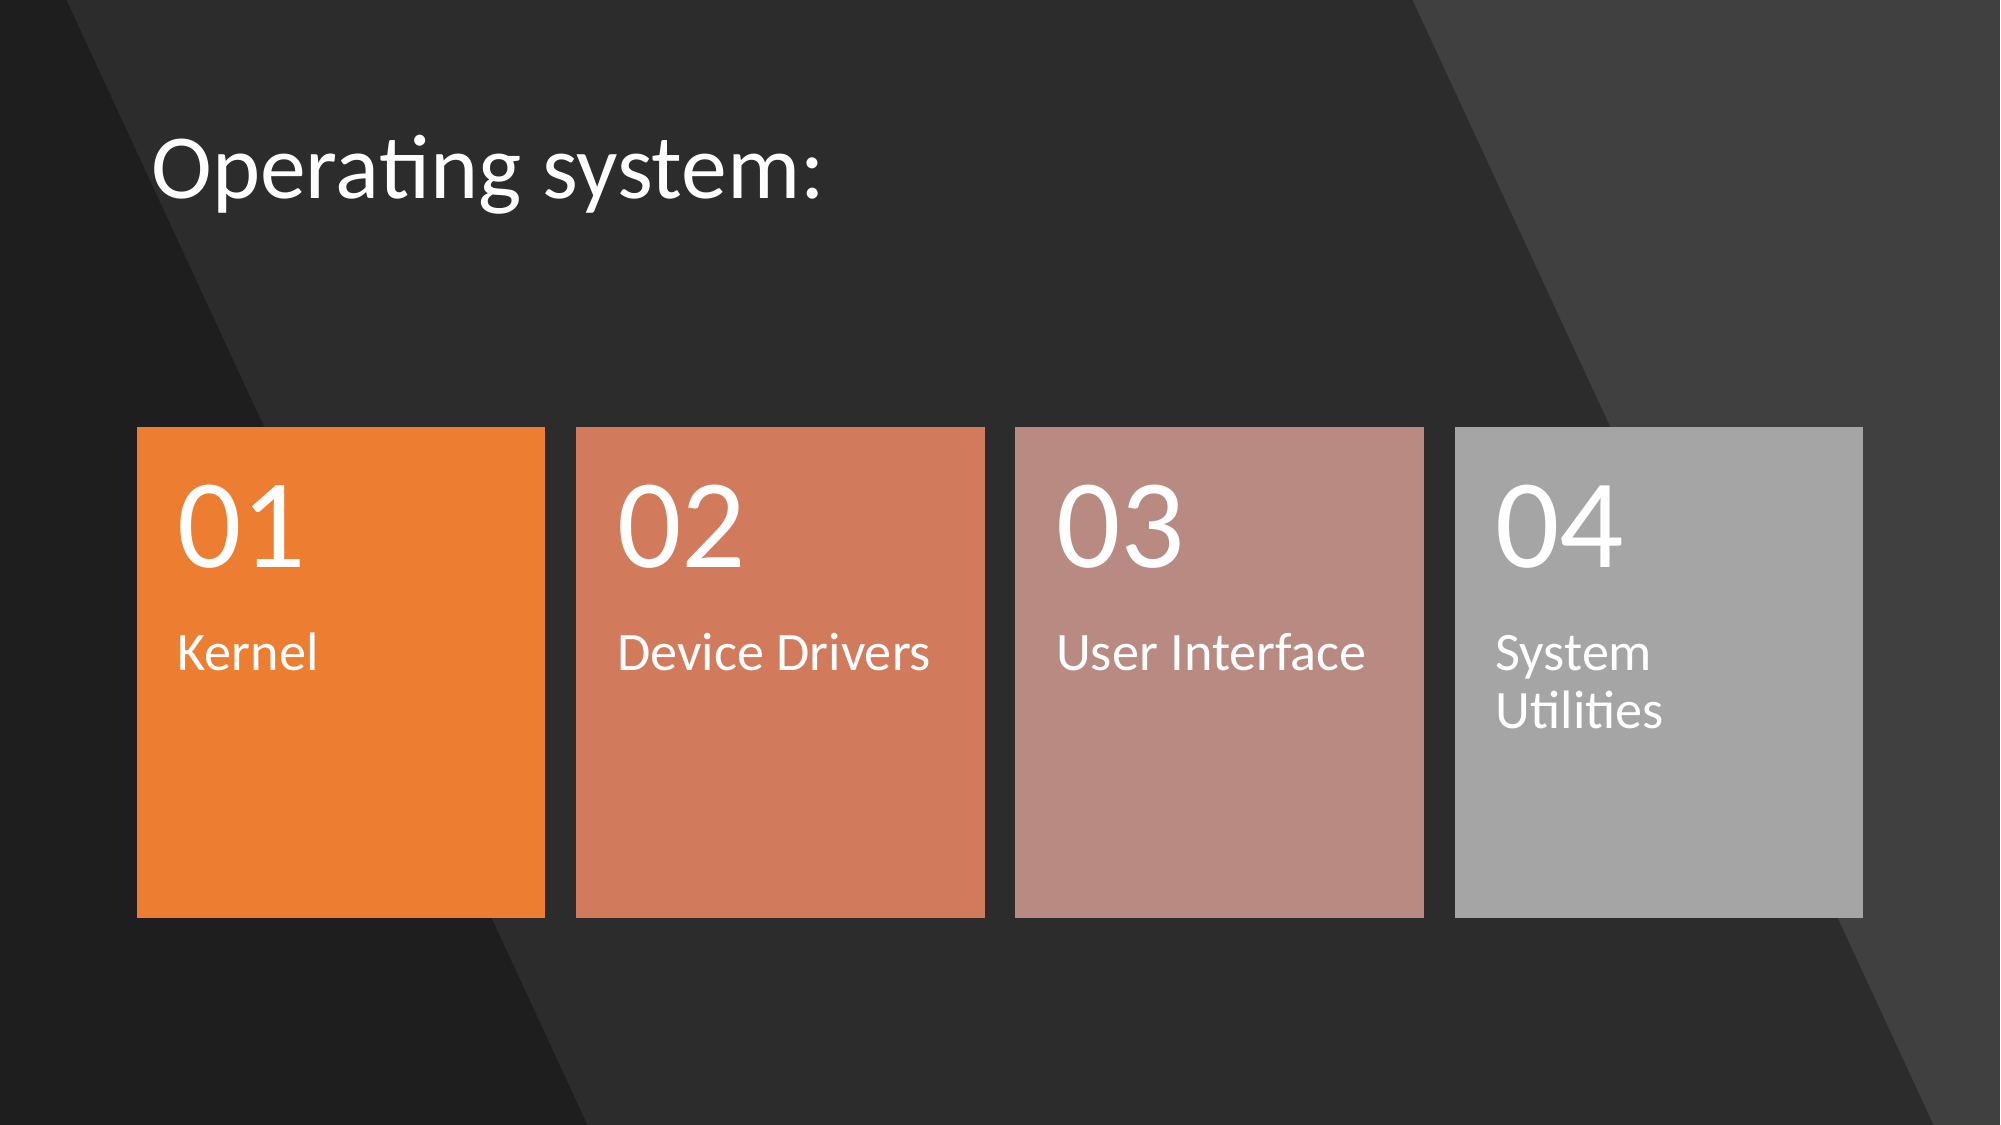

# Operating system:
Kernel
01
Device Drivers
02
User Interface
03
System Utilities
04